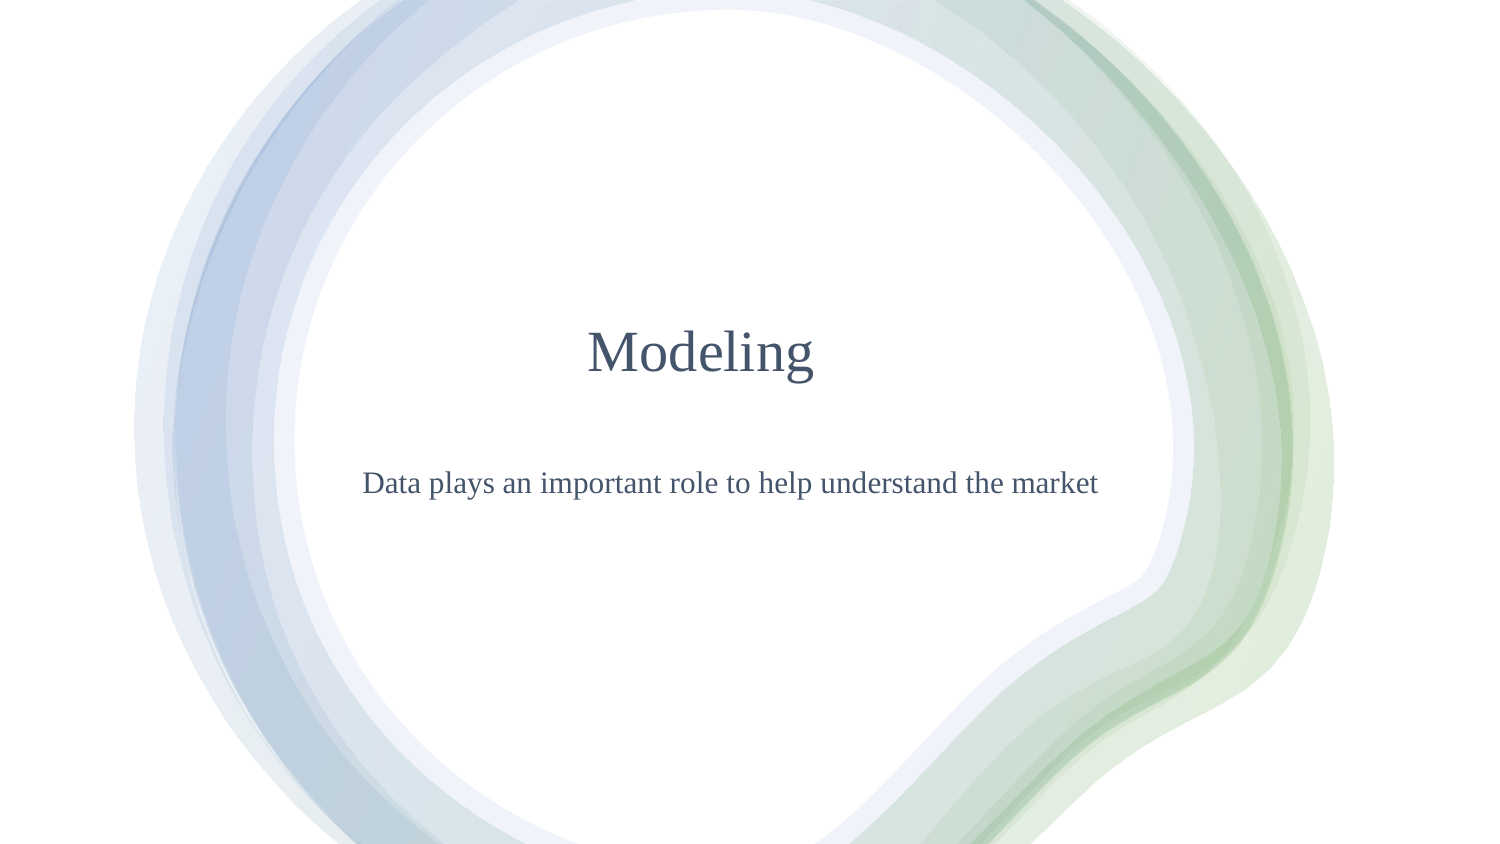

# Modeling
Data plays an important role to help understand the market